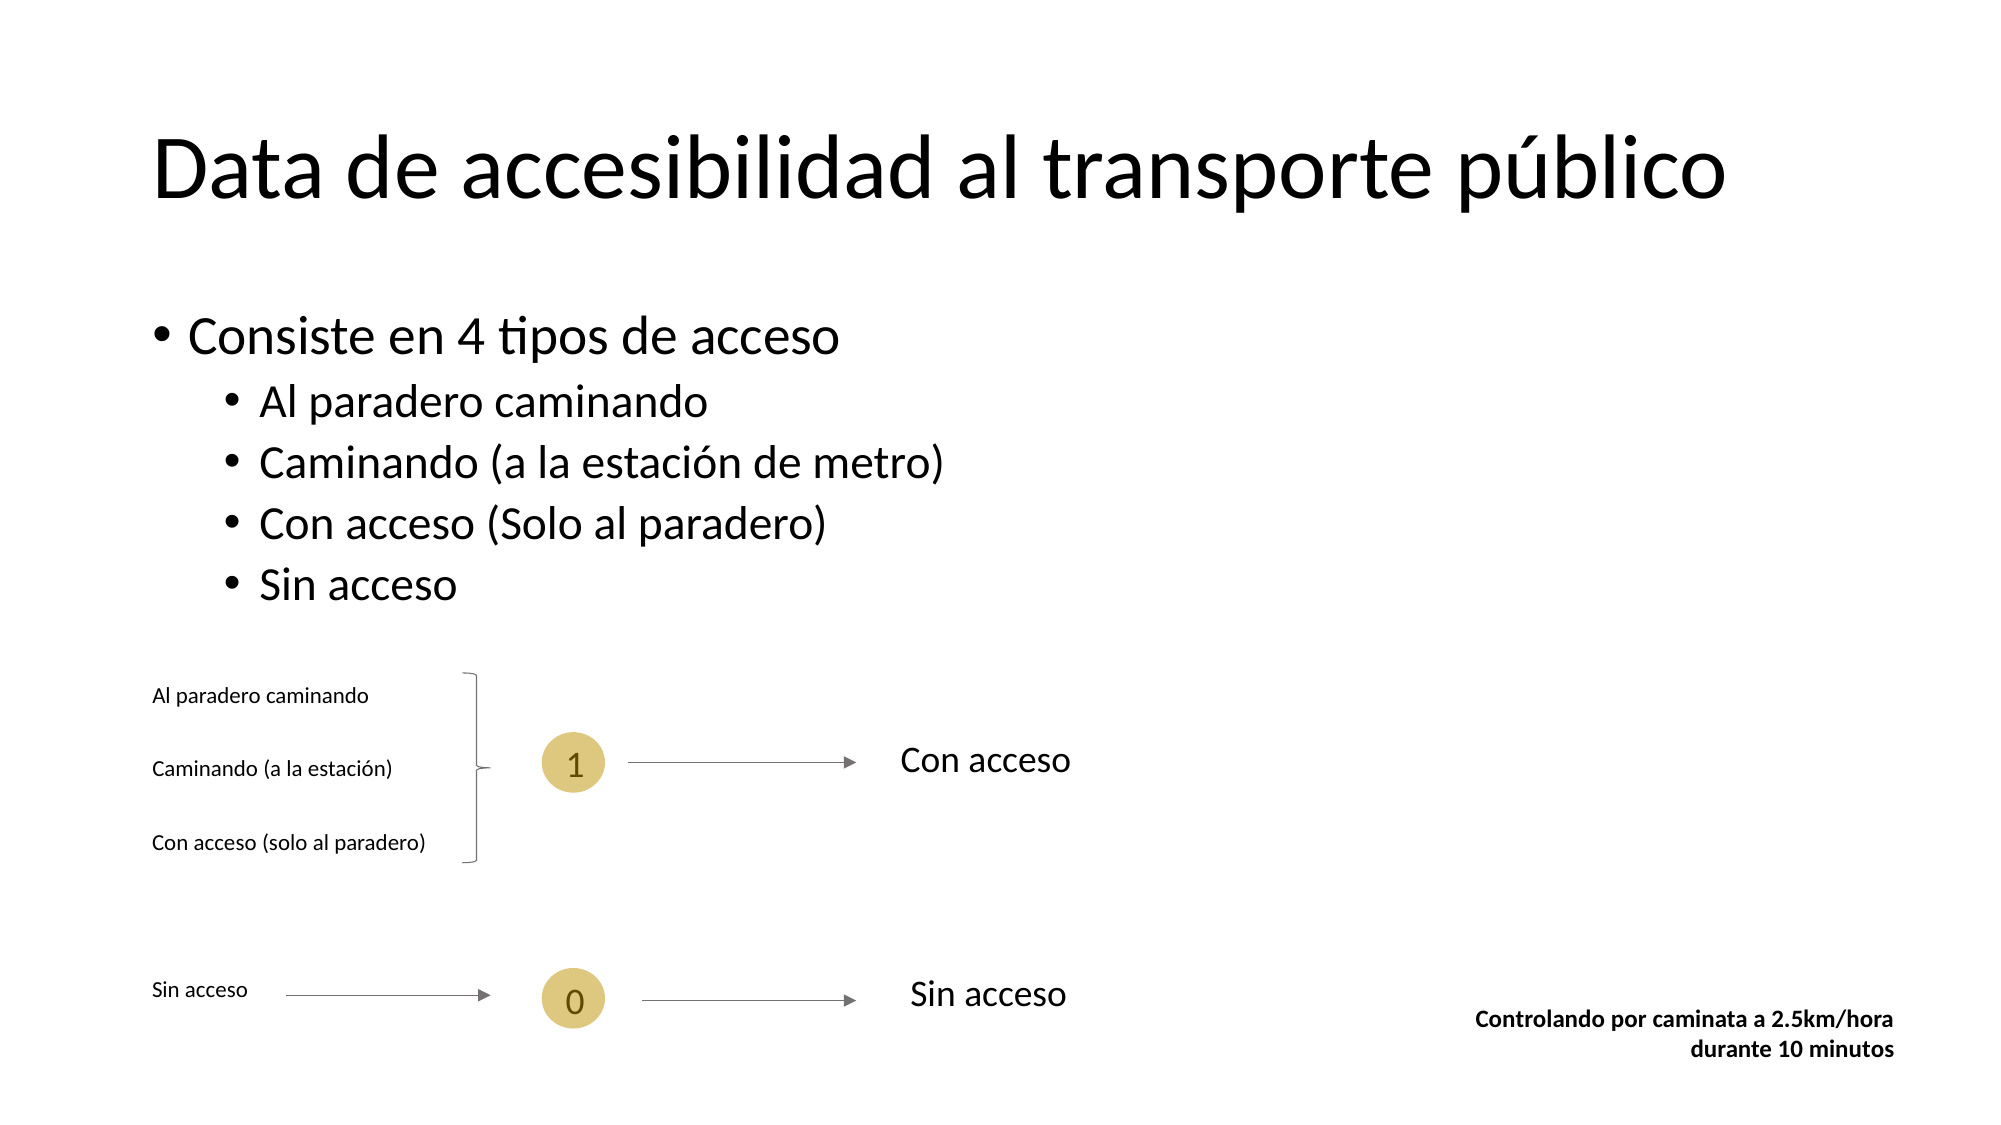

# Data de accesibilidad al transporte público
Consiste en 4 tipos de acceso
Al paradero caminando
Caminando (a la estación de metro)
Con acceso (Solo al paradero)
Sin acceso

Al paradero caminando

Con acceso

1
Caminando (a la estación)
Con acceso (solo al paradero)
Sin acceso
Sin acceso

0
Controlando por caminata a 2.5km/hora durante 10 minutos